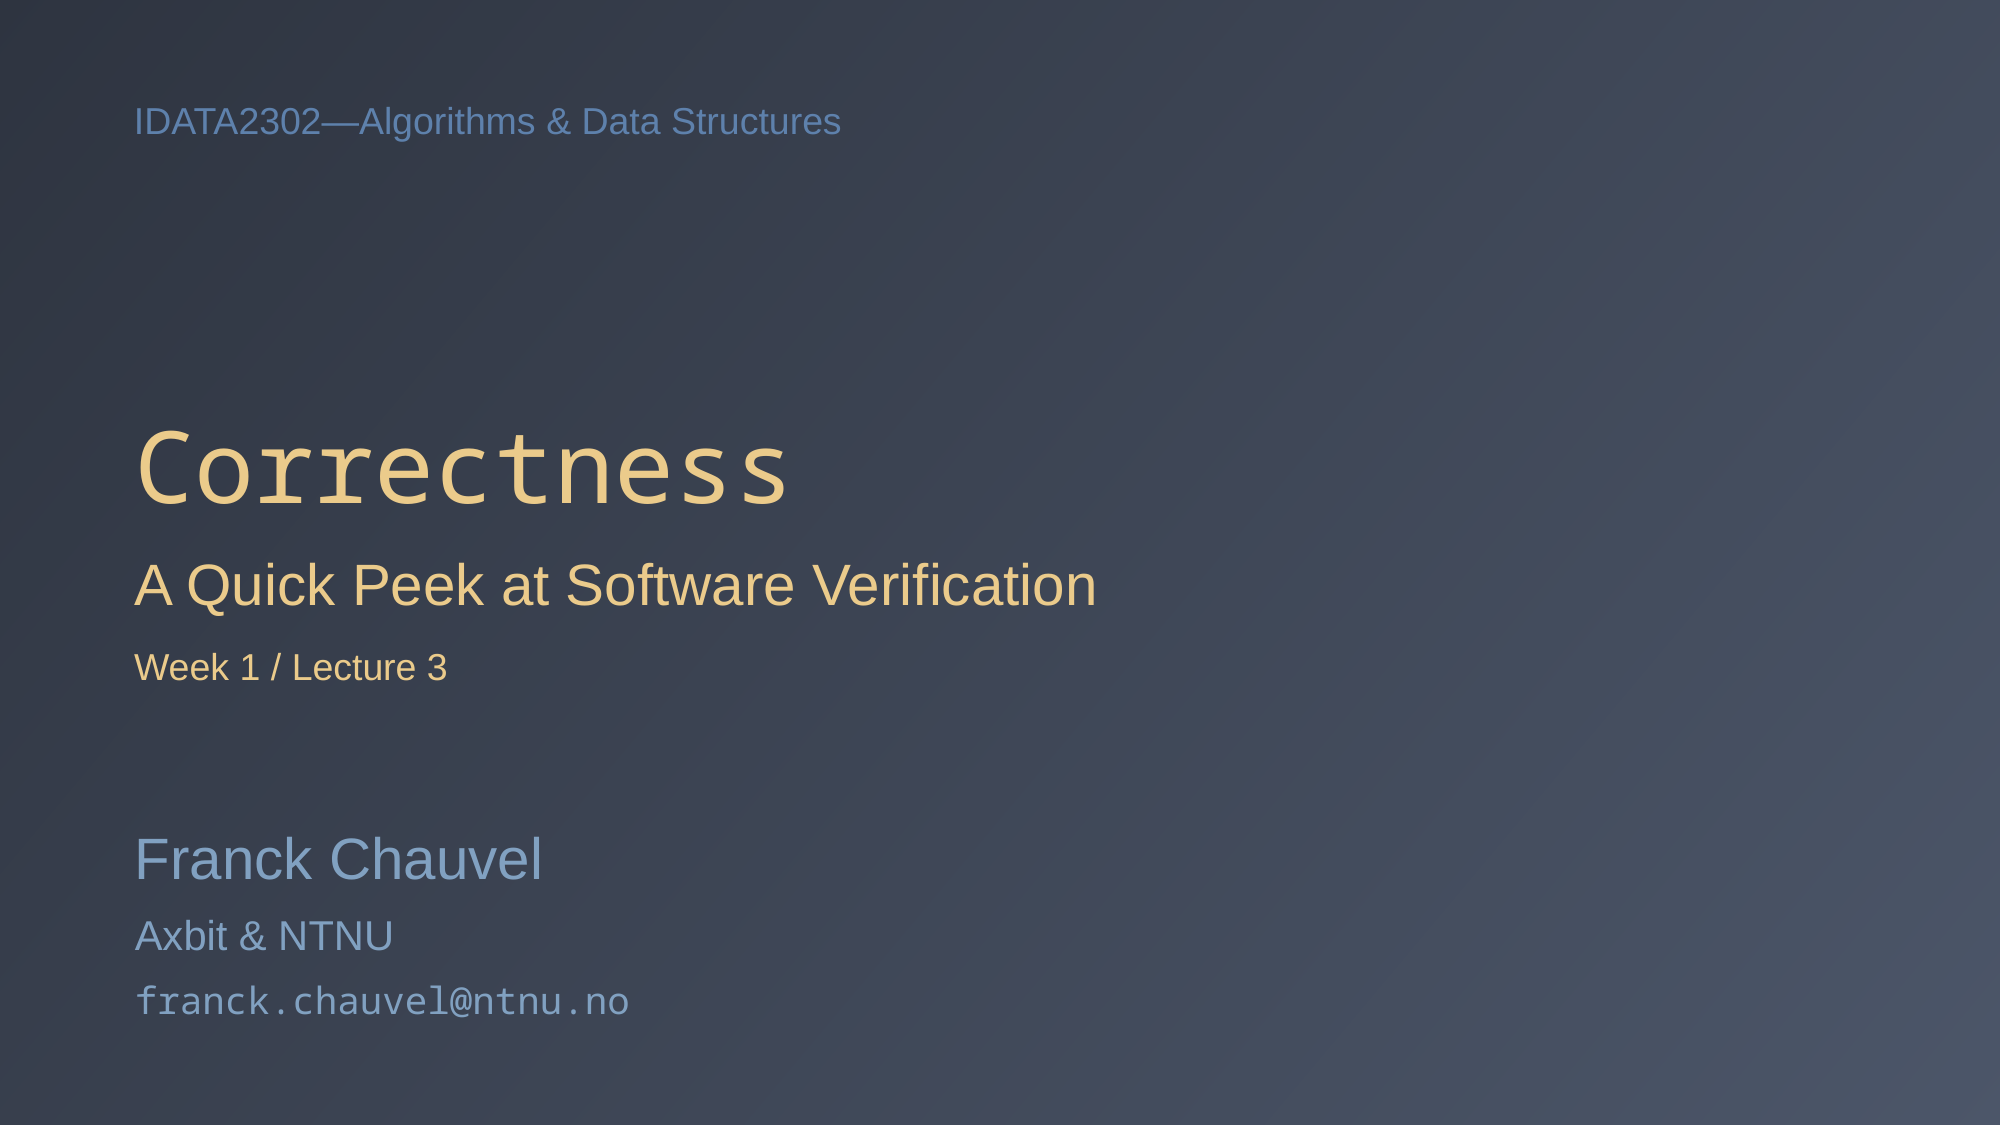

# Correctness
A Quick Peek at Software Verification
Week 1 / Lecture 3
Franck Chauvel
Axbit & NTNU
franck.chauvel@ntnu.no